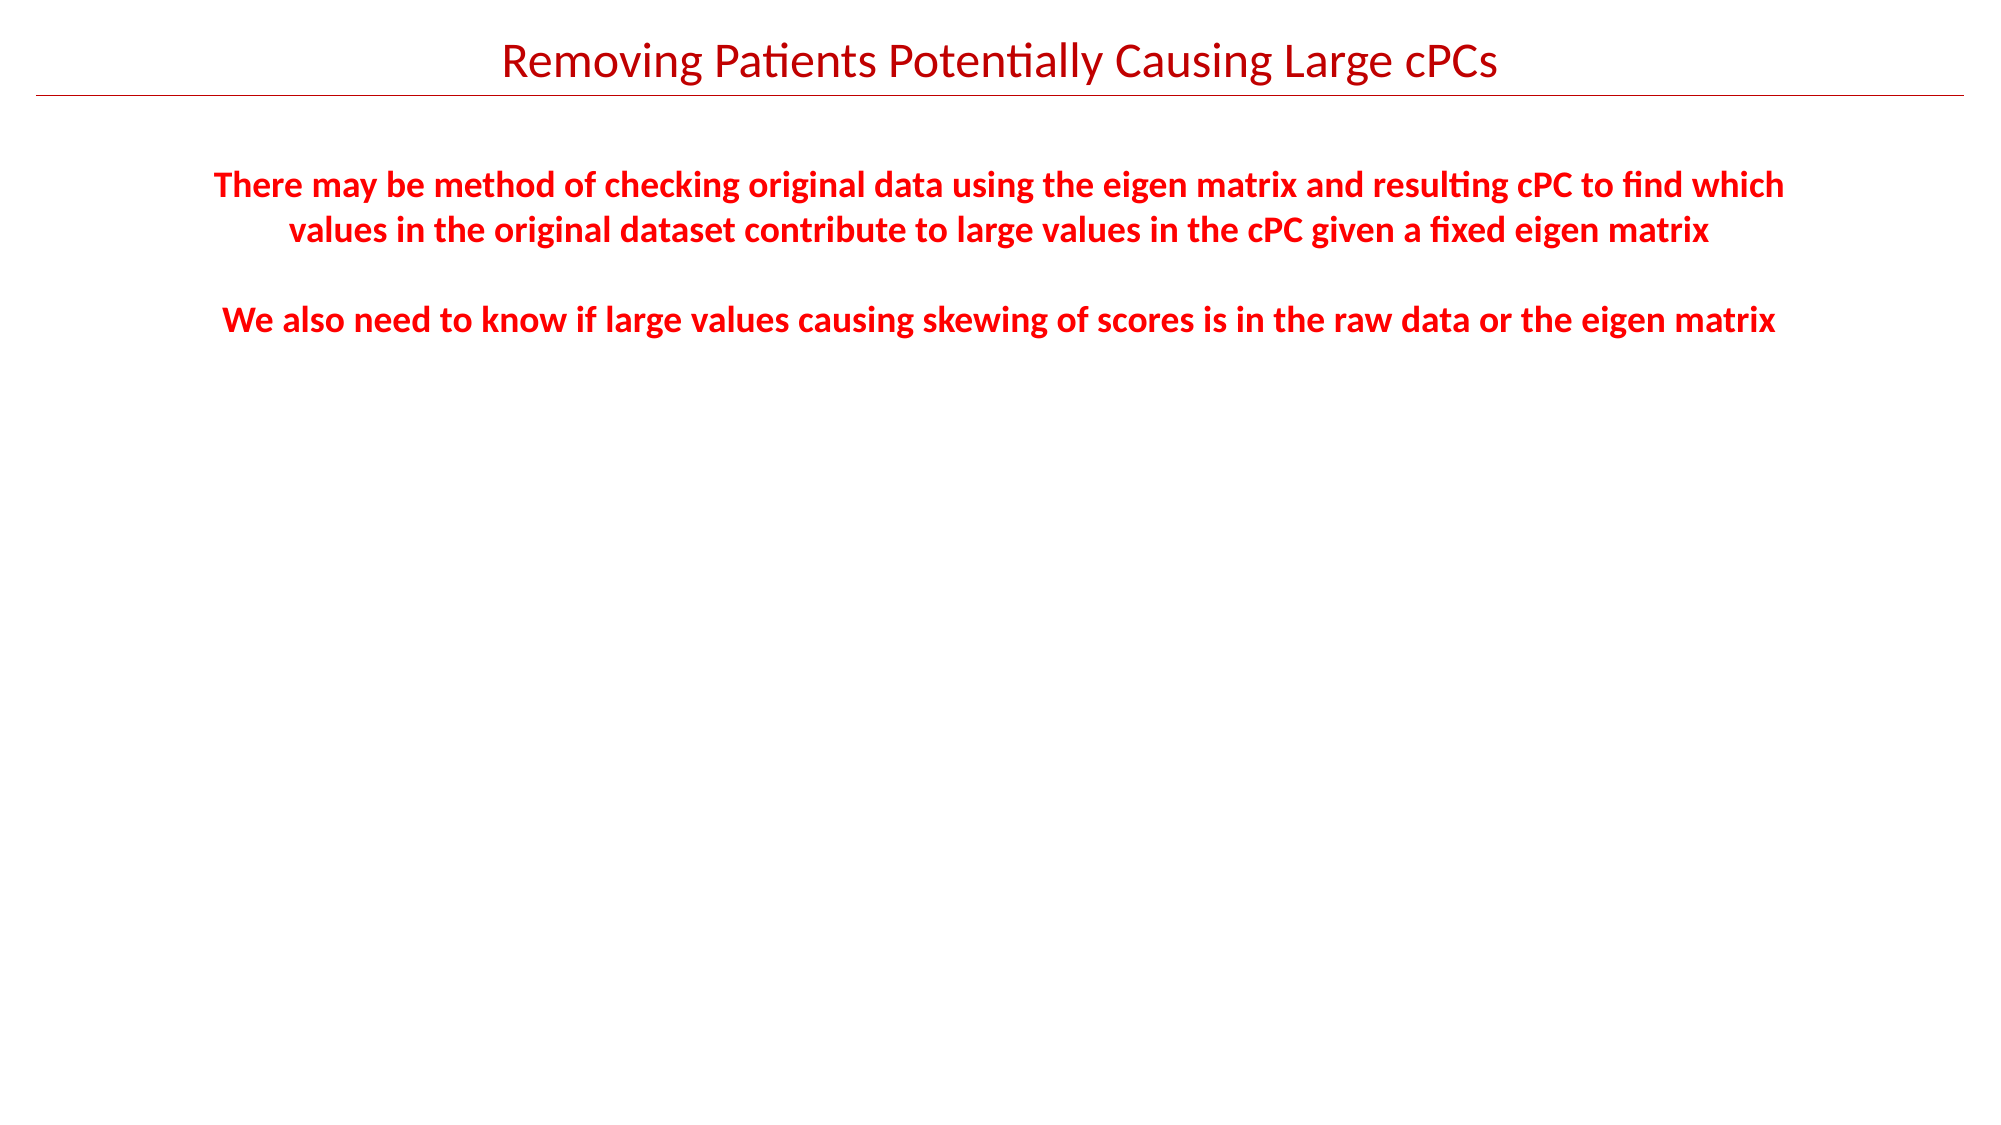

Removing Patients Potentially Causing Large cPCs
There may be method of checking original data using the eigen matrix and resulting cPC to find which values in the original dataset contribute to large values in the cPC given a fixed eigen matrix

We also need to know if large values causing skewing of scores is in the raw data or the eigen matrix